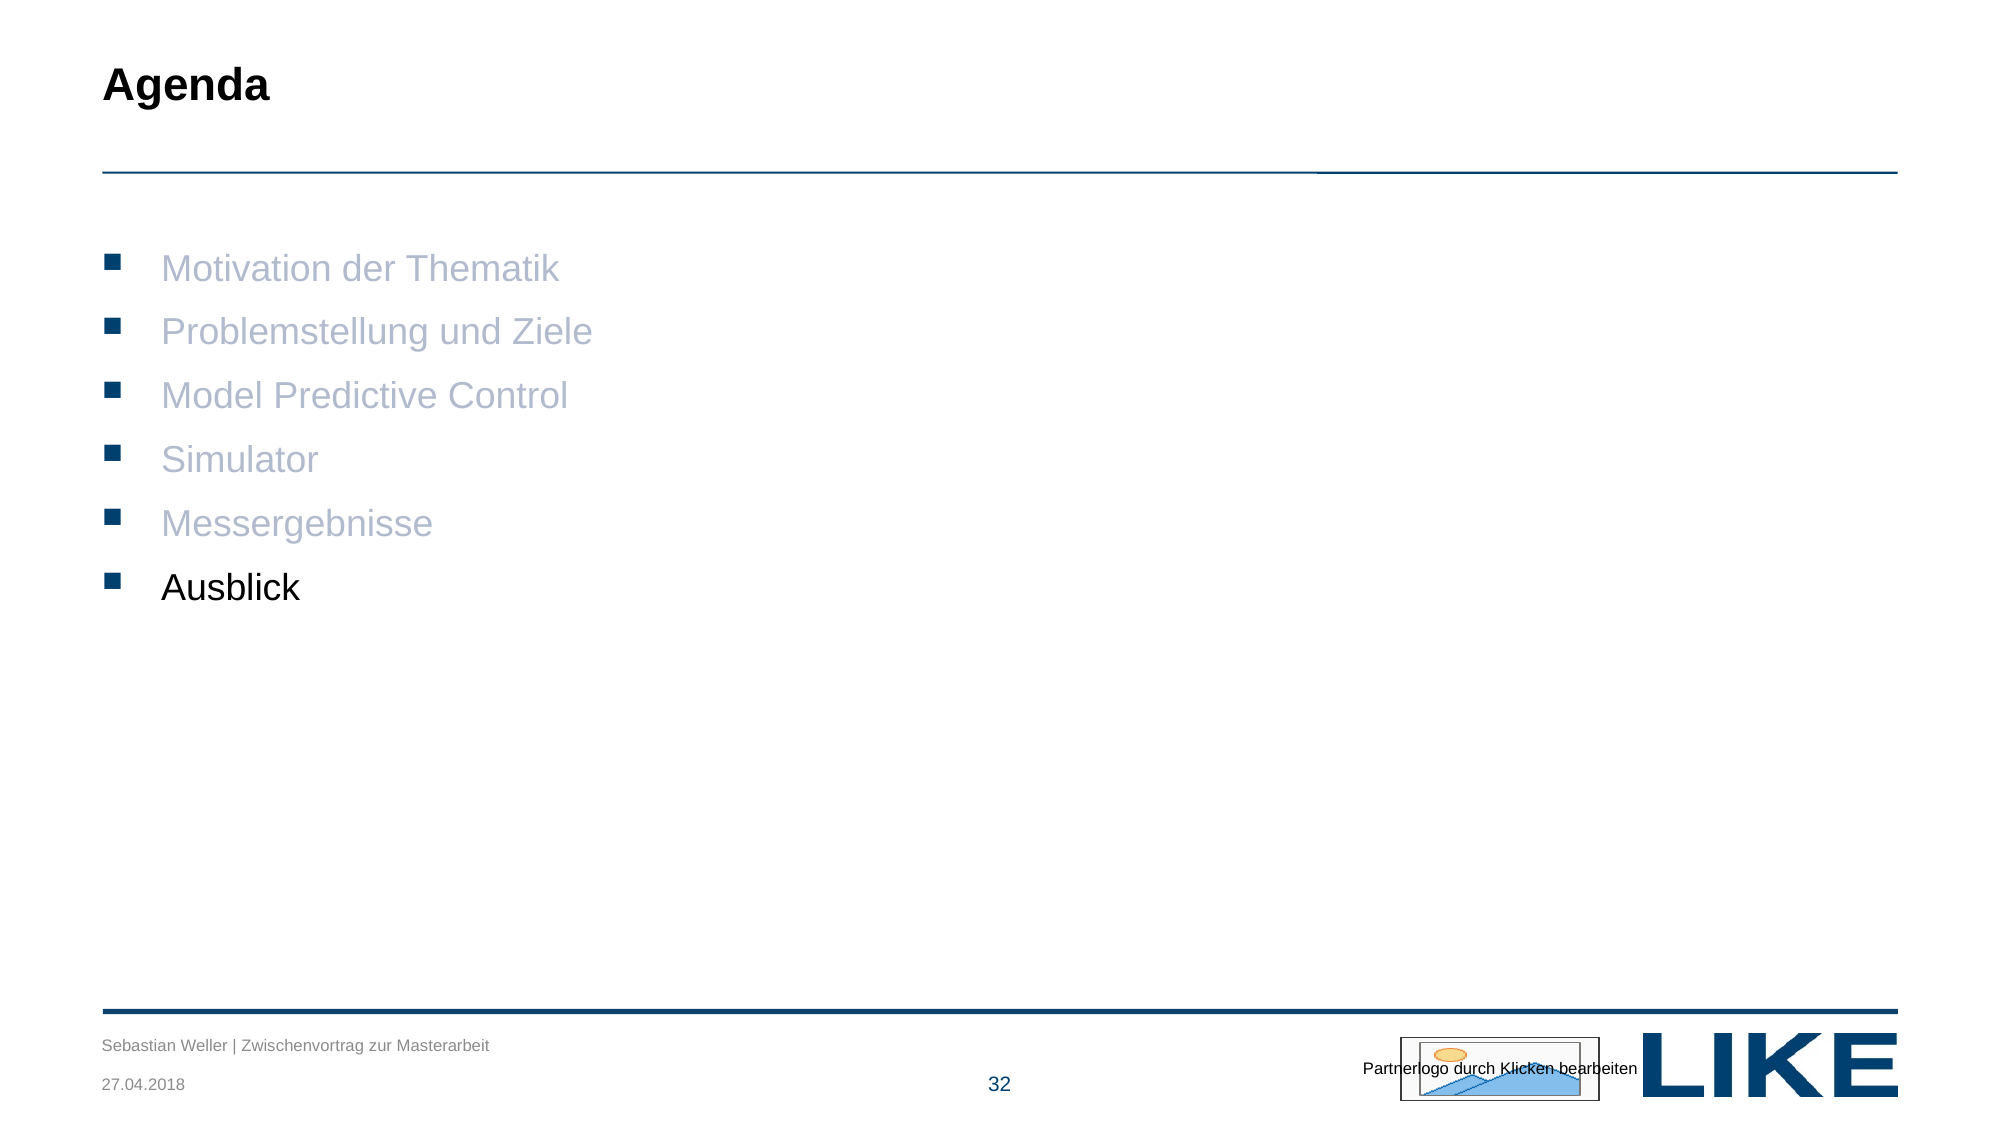

# Agenda
Motivation der Thematik
Problemstellung und Ziele
Model Predictive Control
Simulator
Messergebnisse
Ausblick

Sebastian Weller | Zwischenvortrag zur Masterarbeit
27.04.2018